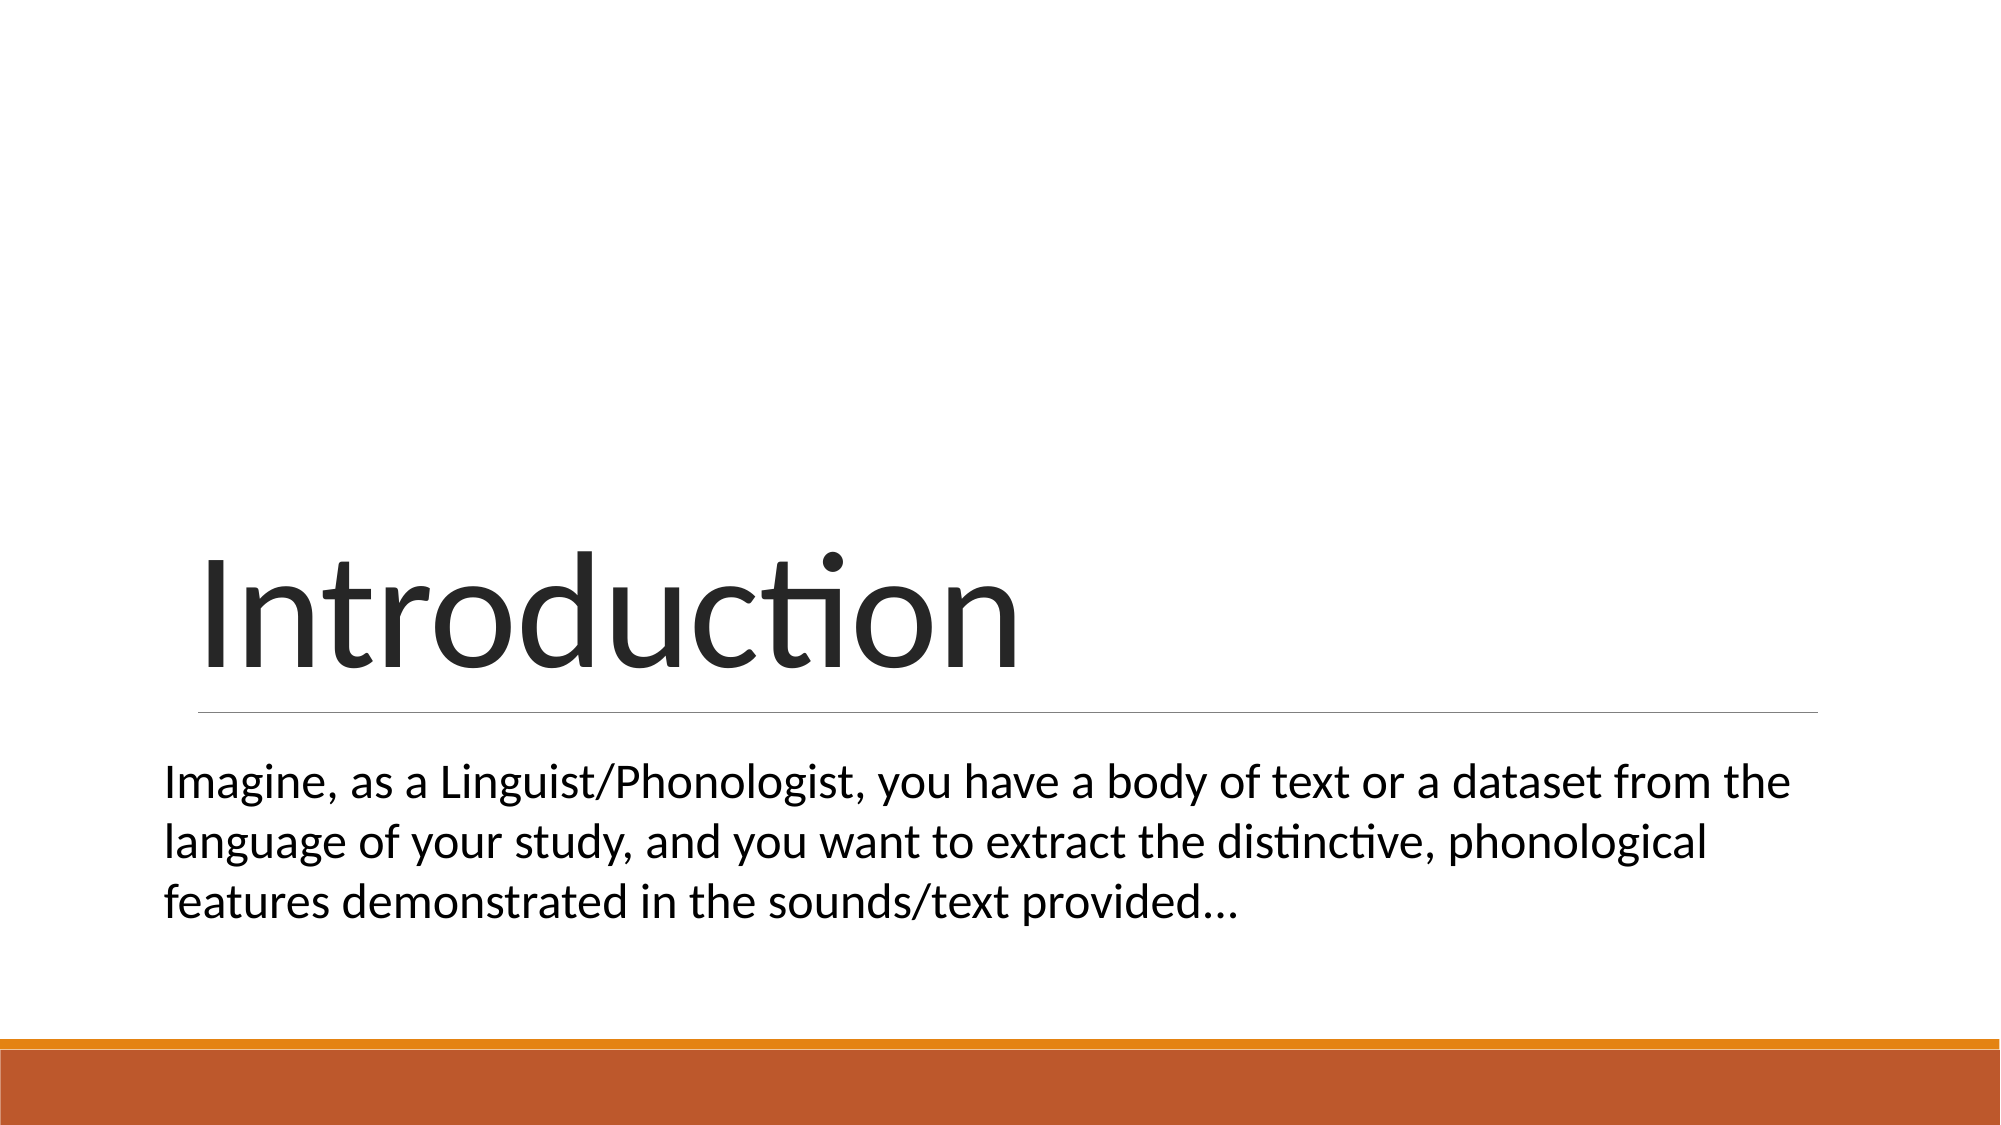

# Introduction
Imagine, as a Linguist/Phonologist, you have a body of text or a dataset from the language of your study, and you want to extract the distinctive, phonological features demonstrated in the sounds/text provided...